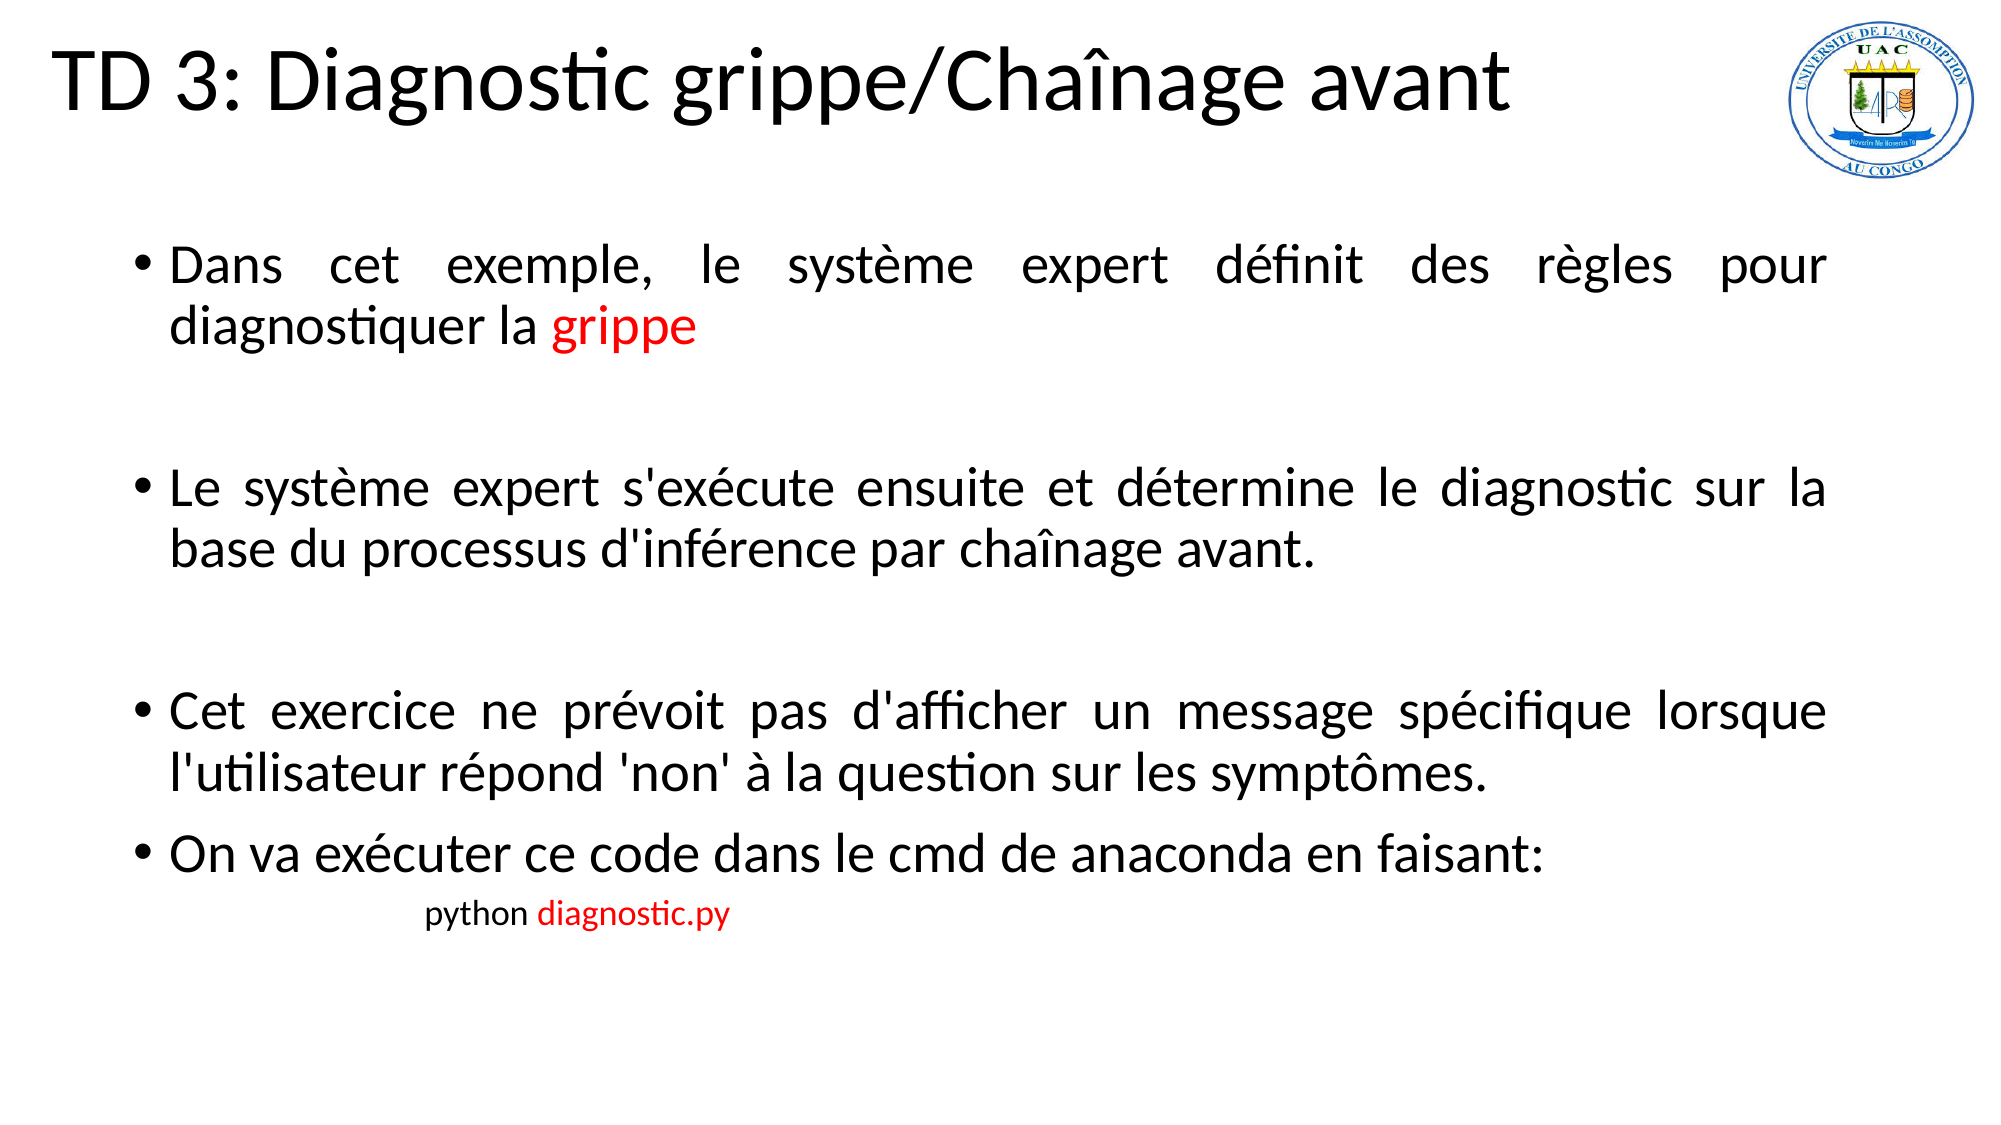

# TD 3: Diagnostic grippe/Chaînage avant
Dans cet exemple, le système expert définit des règles pour diagnostiquer la grippe

Le système expert s'exécute ensuite et détermine le diagnostic sur la base du processus d'inférence par chaînage avant.

Cet exercice ne prévoit pas d'afficher un message spécifique lorsque l'utilisateur répond 'non' à la question sur les symptômes.
On va exécuter ce code dans le cmd de anaconda en faisant:
python diagnostic.py